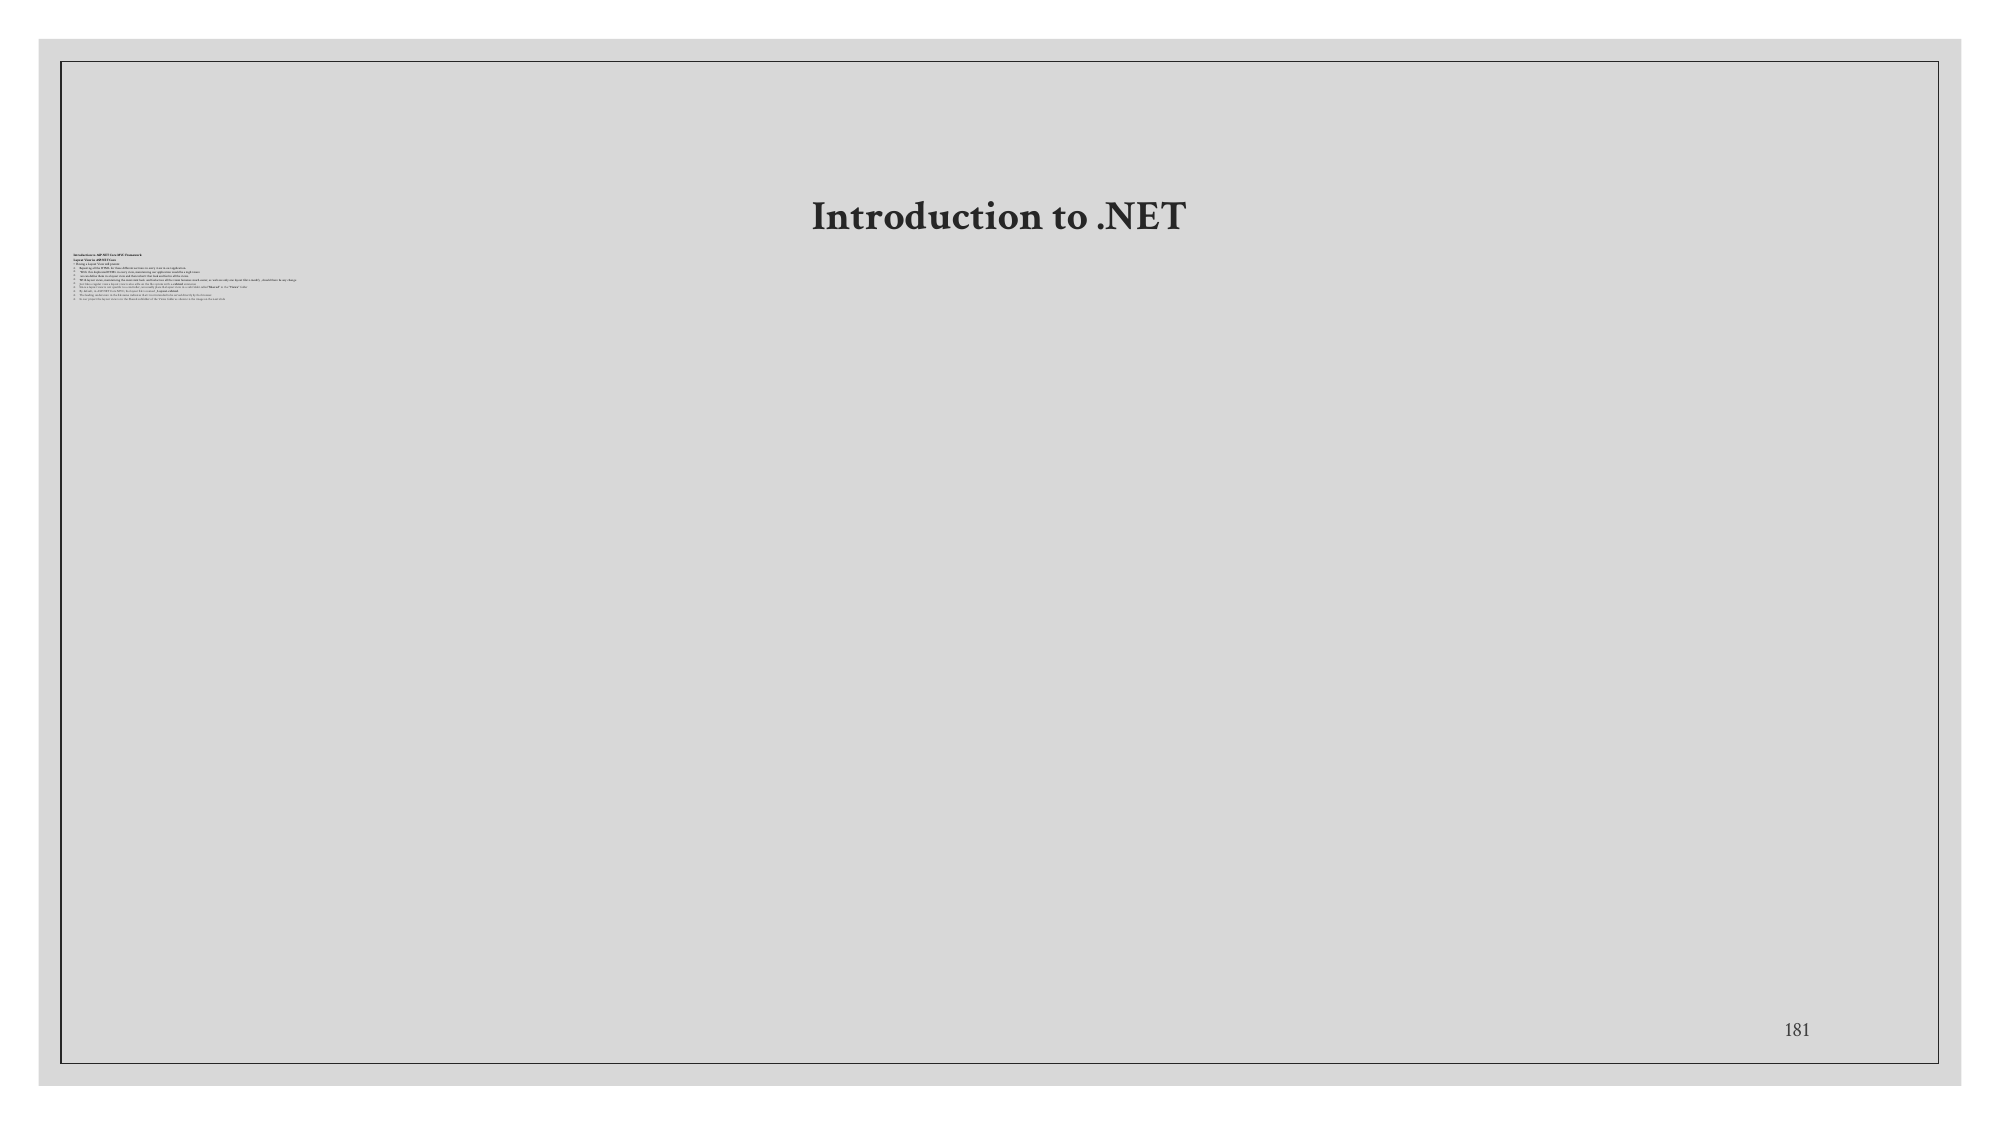

# Introduction to .NET
Introduction to ASP.NET Core MVC Framework
Layout View in ASP.NET Core
Having a Layout View will prevent
Repeating all the HTML for these different sections in every view in our application.
 With this duplicated HTML in every view, maintaining our application would be a night mare
 we can define them in a layout view and then inherit that look and feel in all the views.
With layout views, maintaining the consistent look  and feel across all the views becomes much easier, as we have only one layout file to modify , should there be any change
Just like a regular view a layout view is also a file on the file system with a .cshtml extension
Since a layout view is not specific to a controller, we usually place the layout view in a sub folder called "Shared" in the "Views" folder
By default, in ASP.NET Core MVC, the layout file is named _Layout.cshtml.
The leading underscore in the file name indicates that it not intended to be served directly by the browser.
In our project the layout view is in the Shared subfolder of the Views folder as shown in the image on the next slide

181